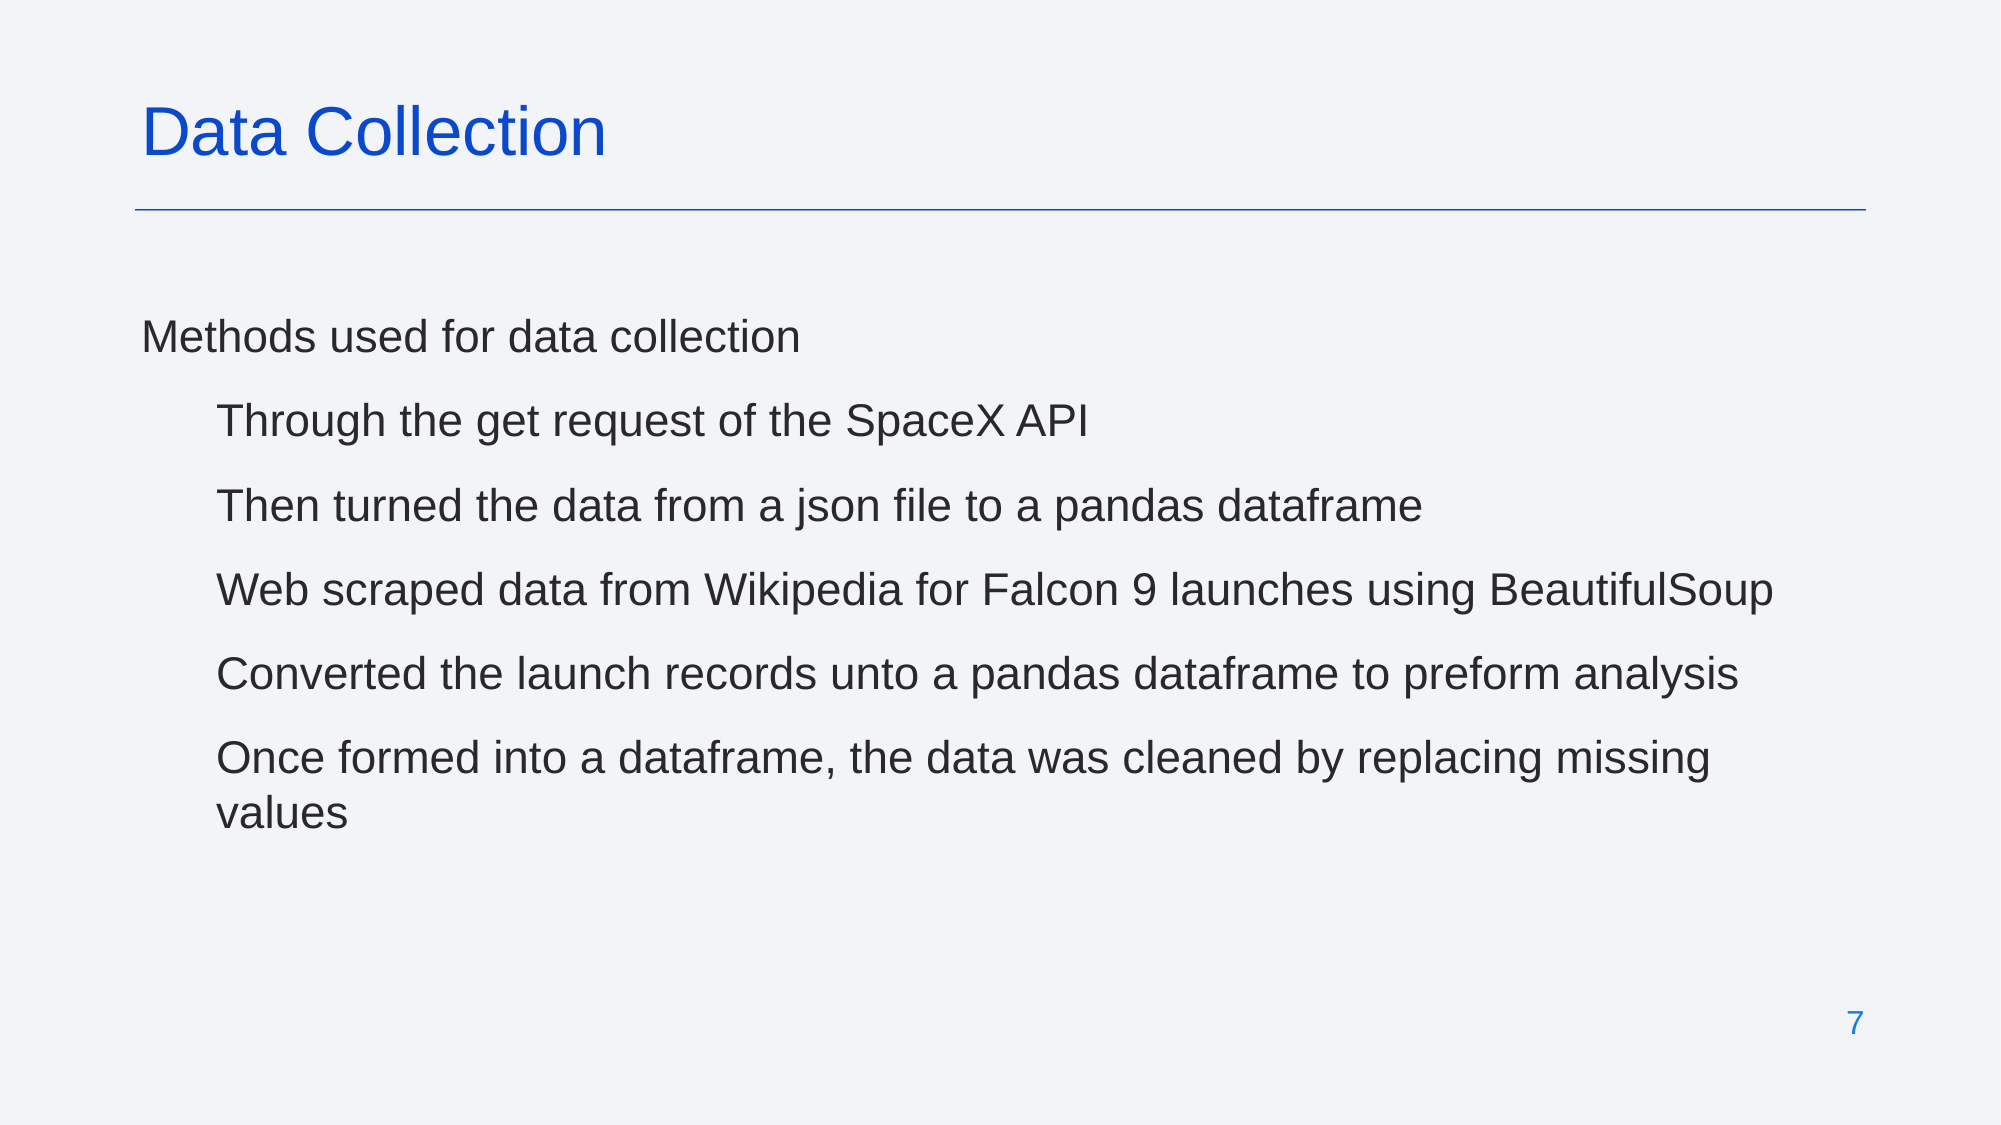

Data Collection
Methods used for data collection
Through the get request of the SpaceX API
Then turned the data from a json file to a pandas dataframe
Web scraped data from Wikipedia for Falcon 9 launches using BeautifulSoup
Converted the launch records unto a pandas dataframe to preform analysis
Once formed into a dataframe, the data was cleaned by replacing missing values

7